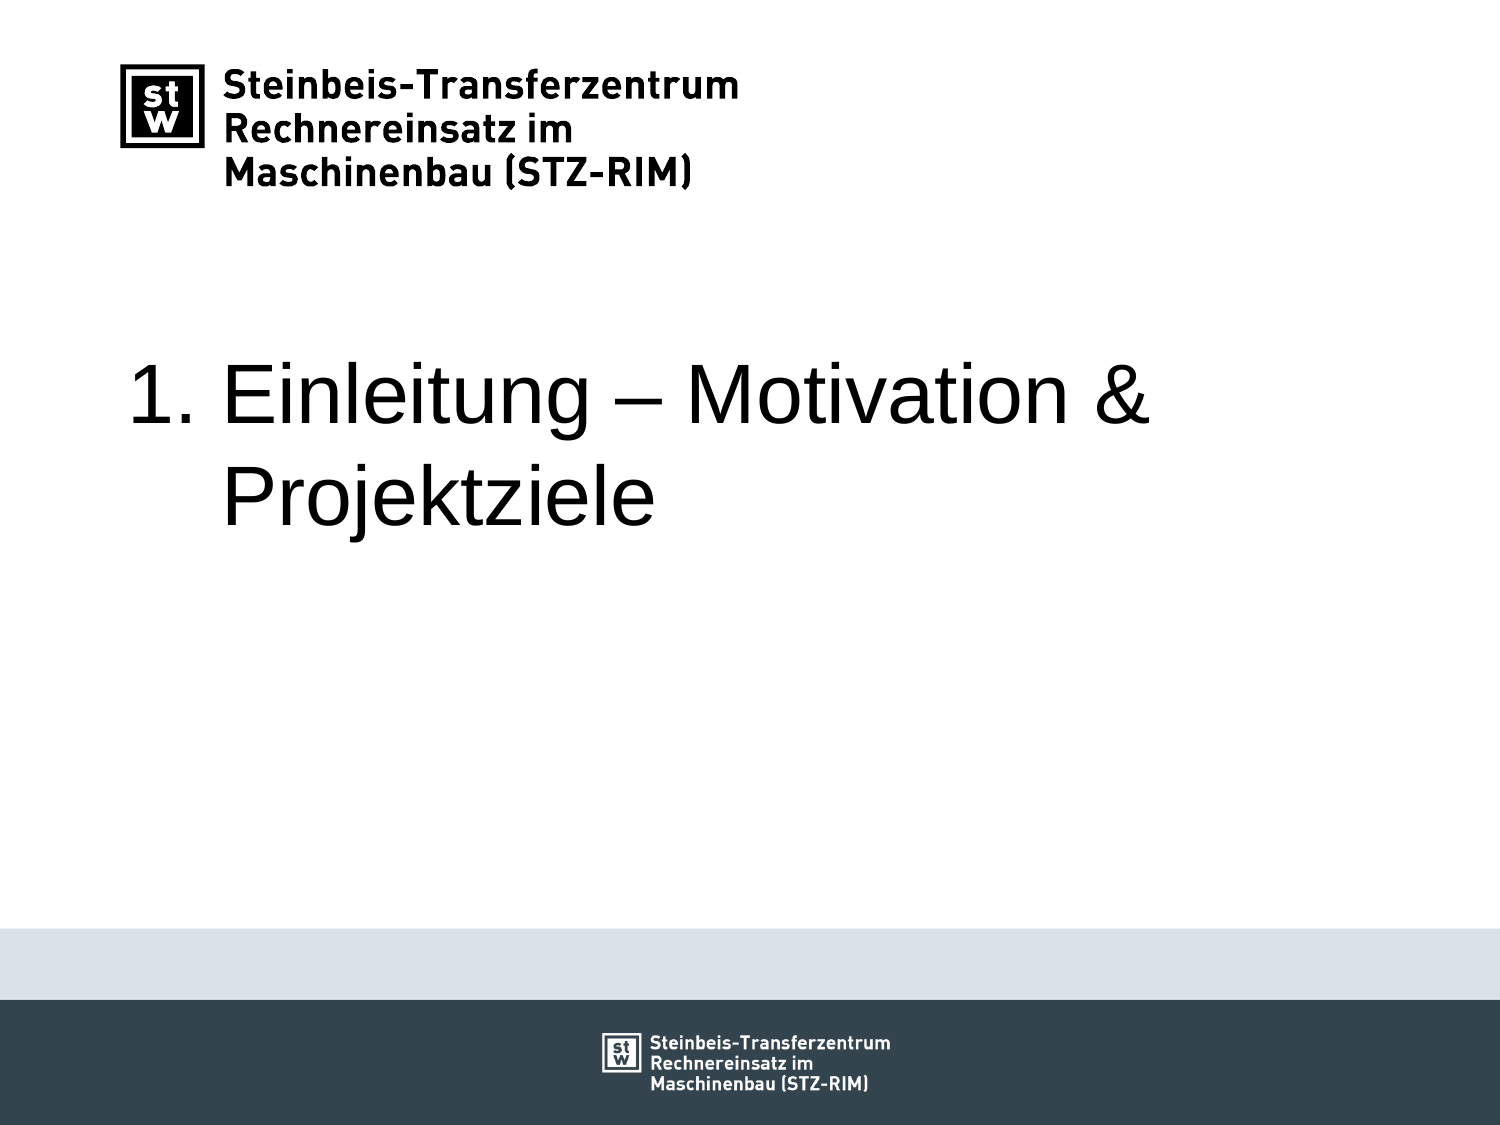

# 1. Einleitung – Motivation & Projektziele